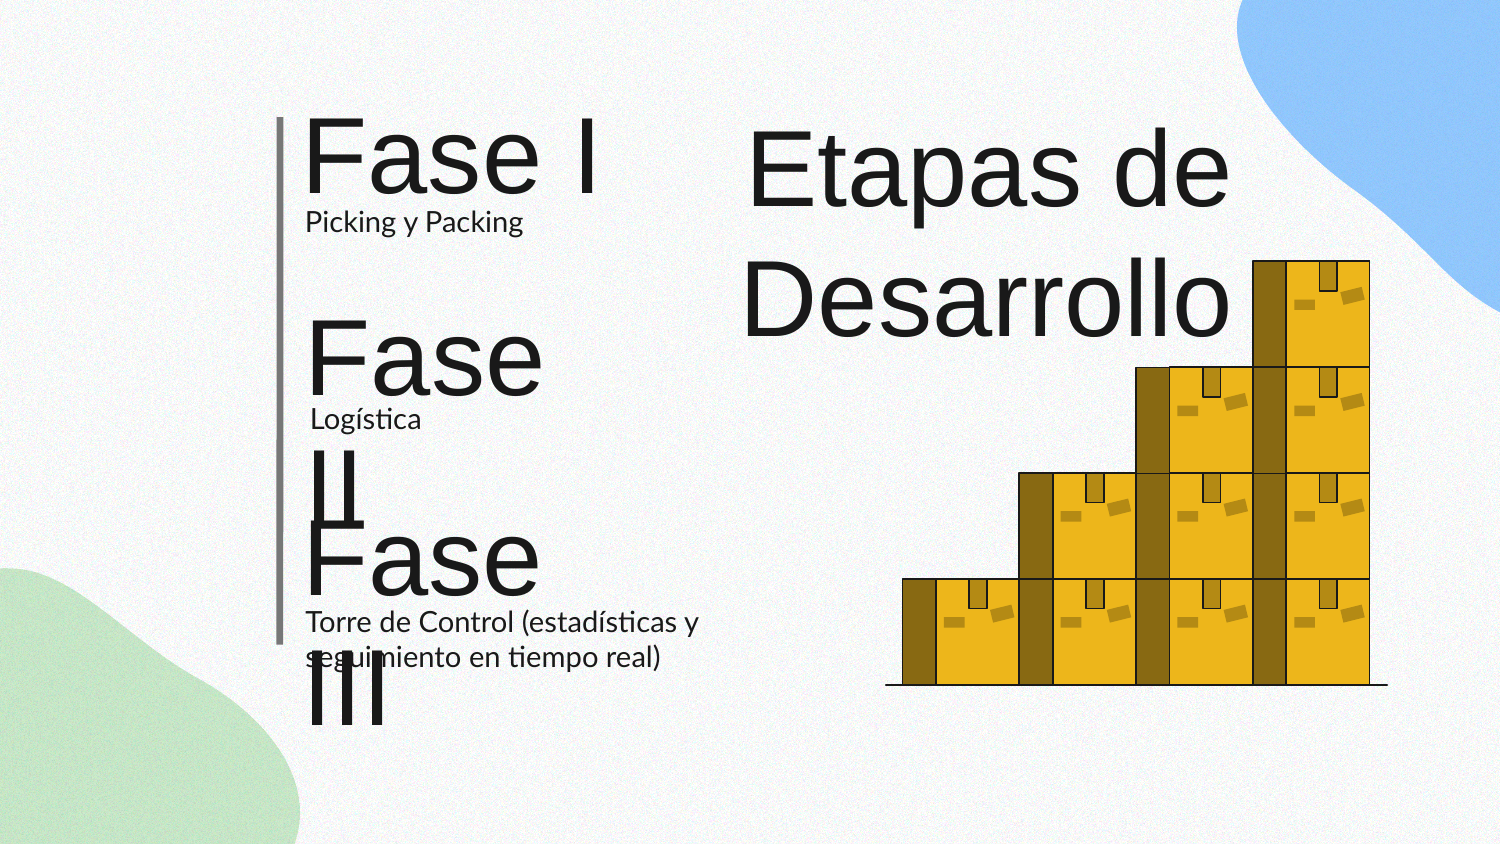

# Fase I
Etapas de Desarrollo
Picking y Packing

Fase II
Logística
Fase III
Torre de Control (estadísticas y seguimiento en tiempo real)